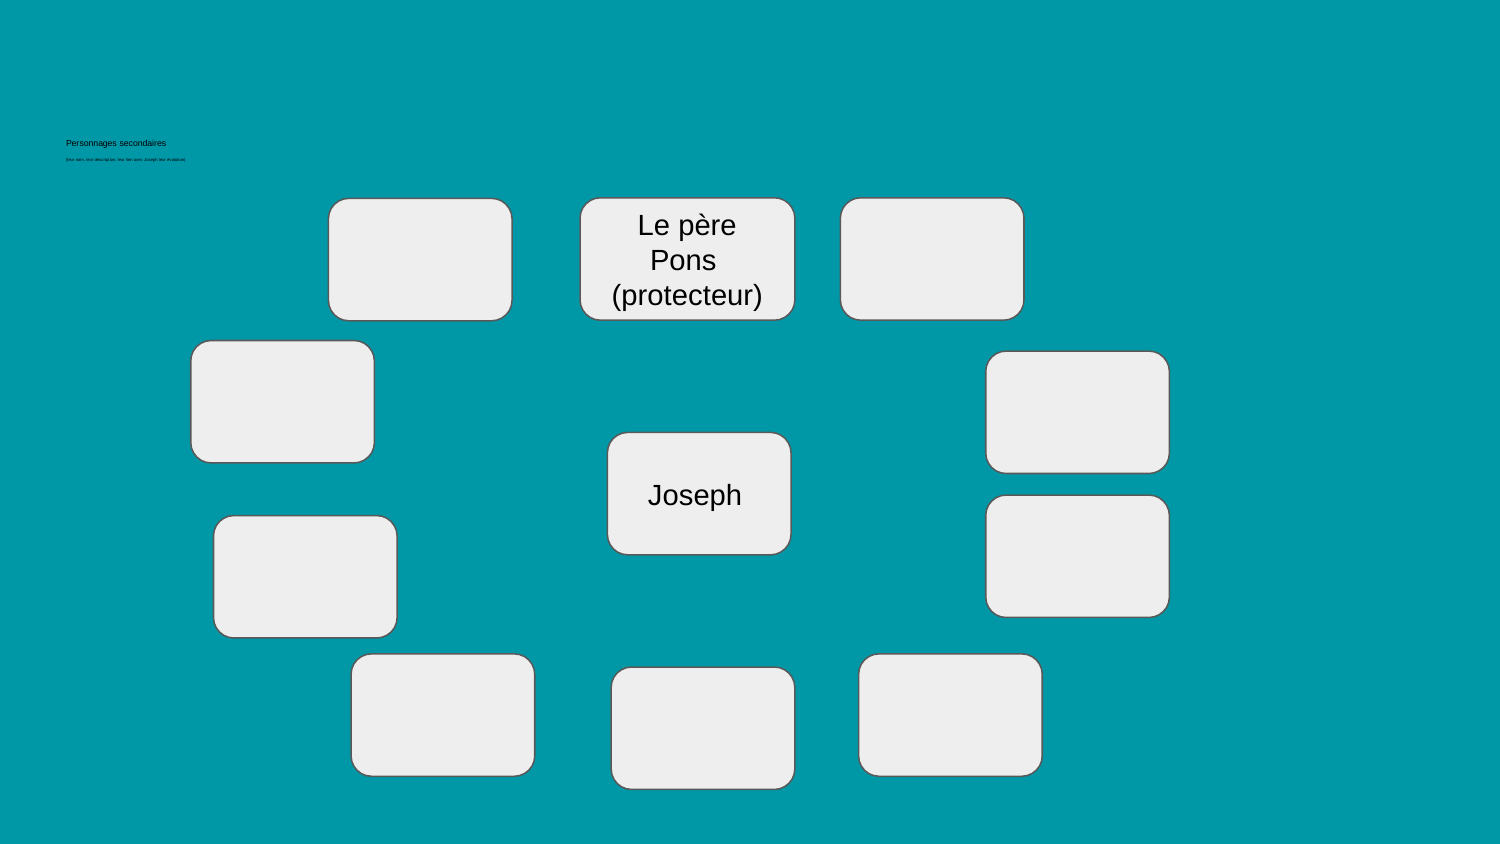

# Personnages secondaires
(leur nom, leur description, leur lien avec Joseph leur évolution)

Le père Pons
(protecteur)

Joseph